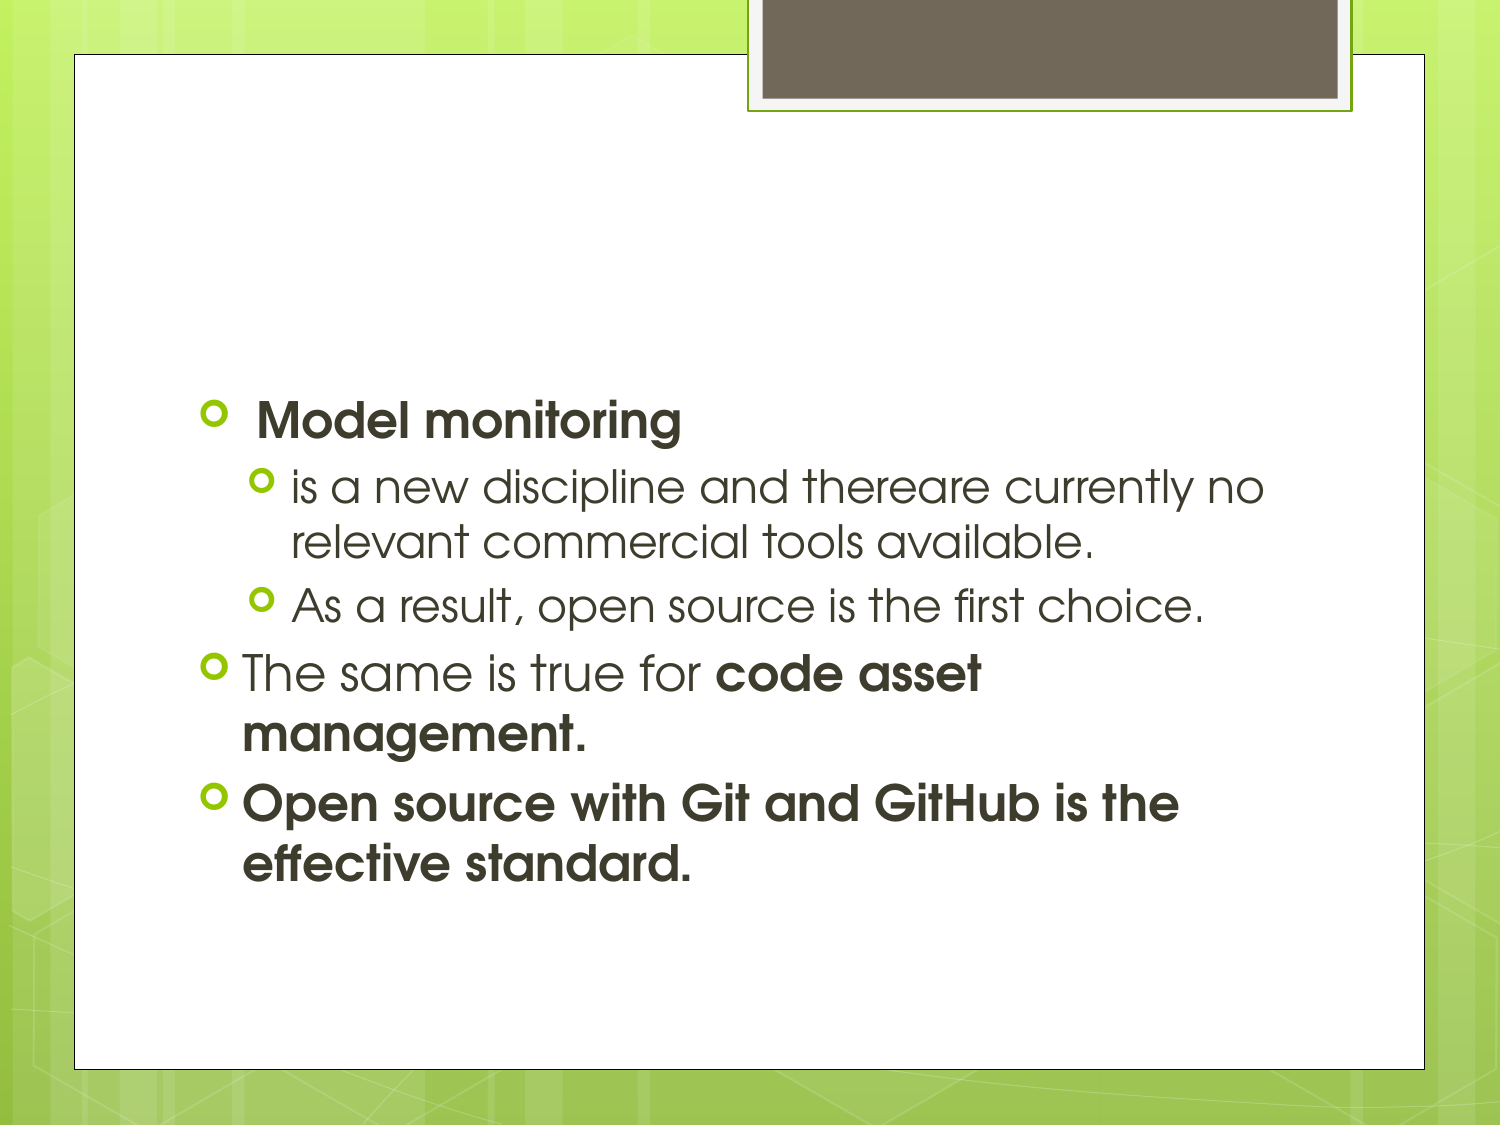

#
 Model monitoring
is a new discipline and thereare currently no relevant commercial tools available.
As a result, open source is the first choice.
The same is true for code asset management.
Open source with Git and GitHub is the effective standard.